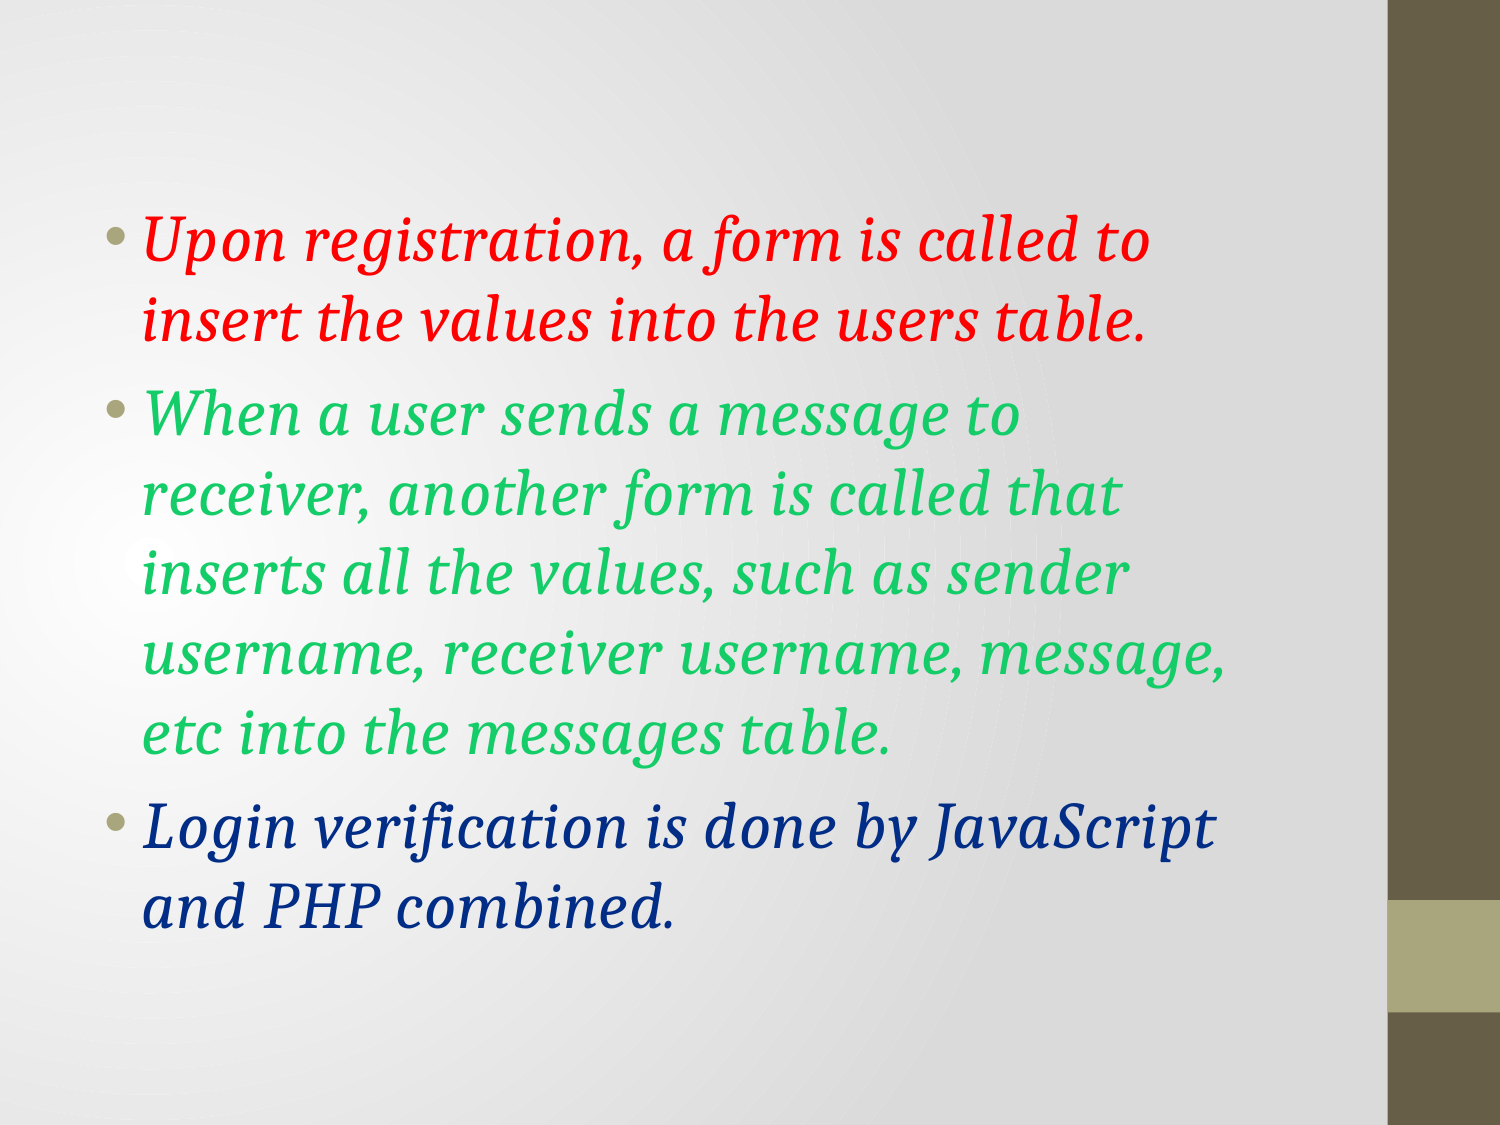

Upon registration, a form is called to insert the values into the users table.
When a user sends a message to receiver, another form is called that inserts all the values, such as sender username, receiver username, message, etc into the messages table.
Login verification is done by JavaScript and PHP combined.